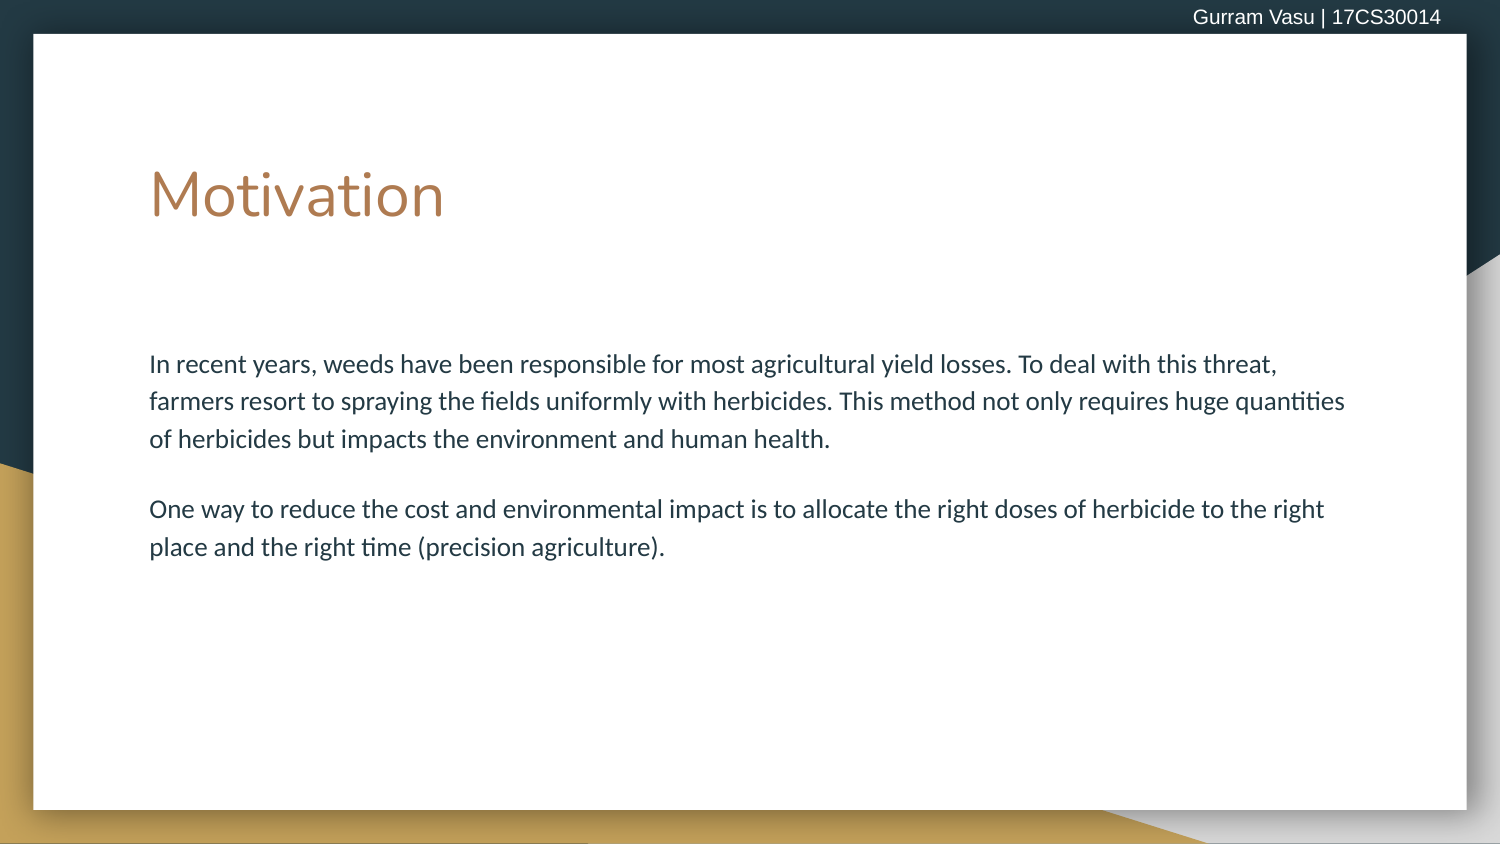

Gurram Vasu | 17CS30014
# Motivation
In recent years, weeds have been responsible for most agricultural yield losses. To deal with this threat, farmers resort to spraying the fields uniformly with herbicides. This method not only requires huge quantities of herbicides but impacts the environment and human health.
One way to reduce the cost and environmental impact is to allocate the right doses of herbicide to the right place and the right time (precision agriculture).